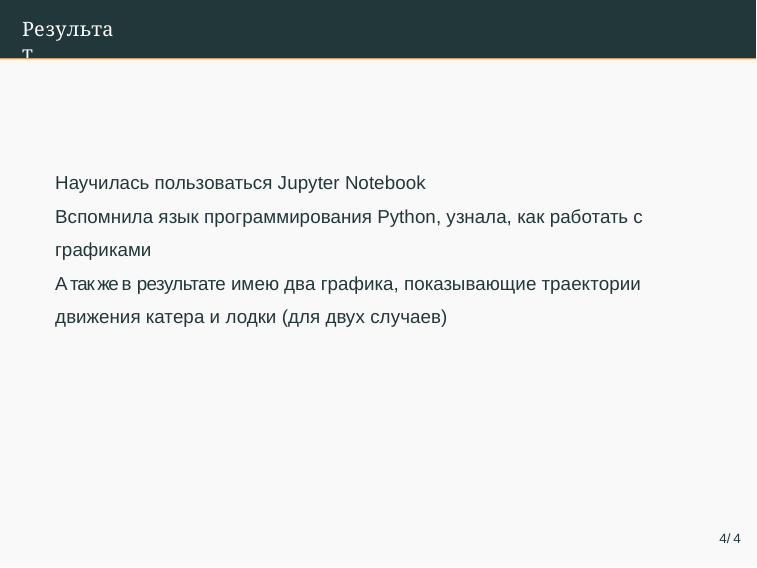

Результат

Научилась пользоваться Jupyter Notebook
Вспомнила язык программирования Python, узнала, как работать с графиками
А так же в результате имею два графика, показывающие траектории движения катера и лодки (для двух случаев)

4/4